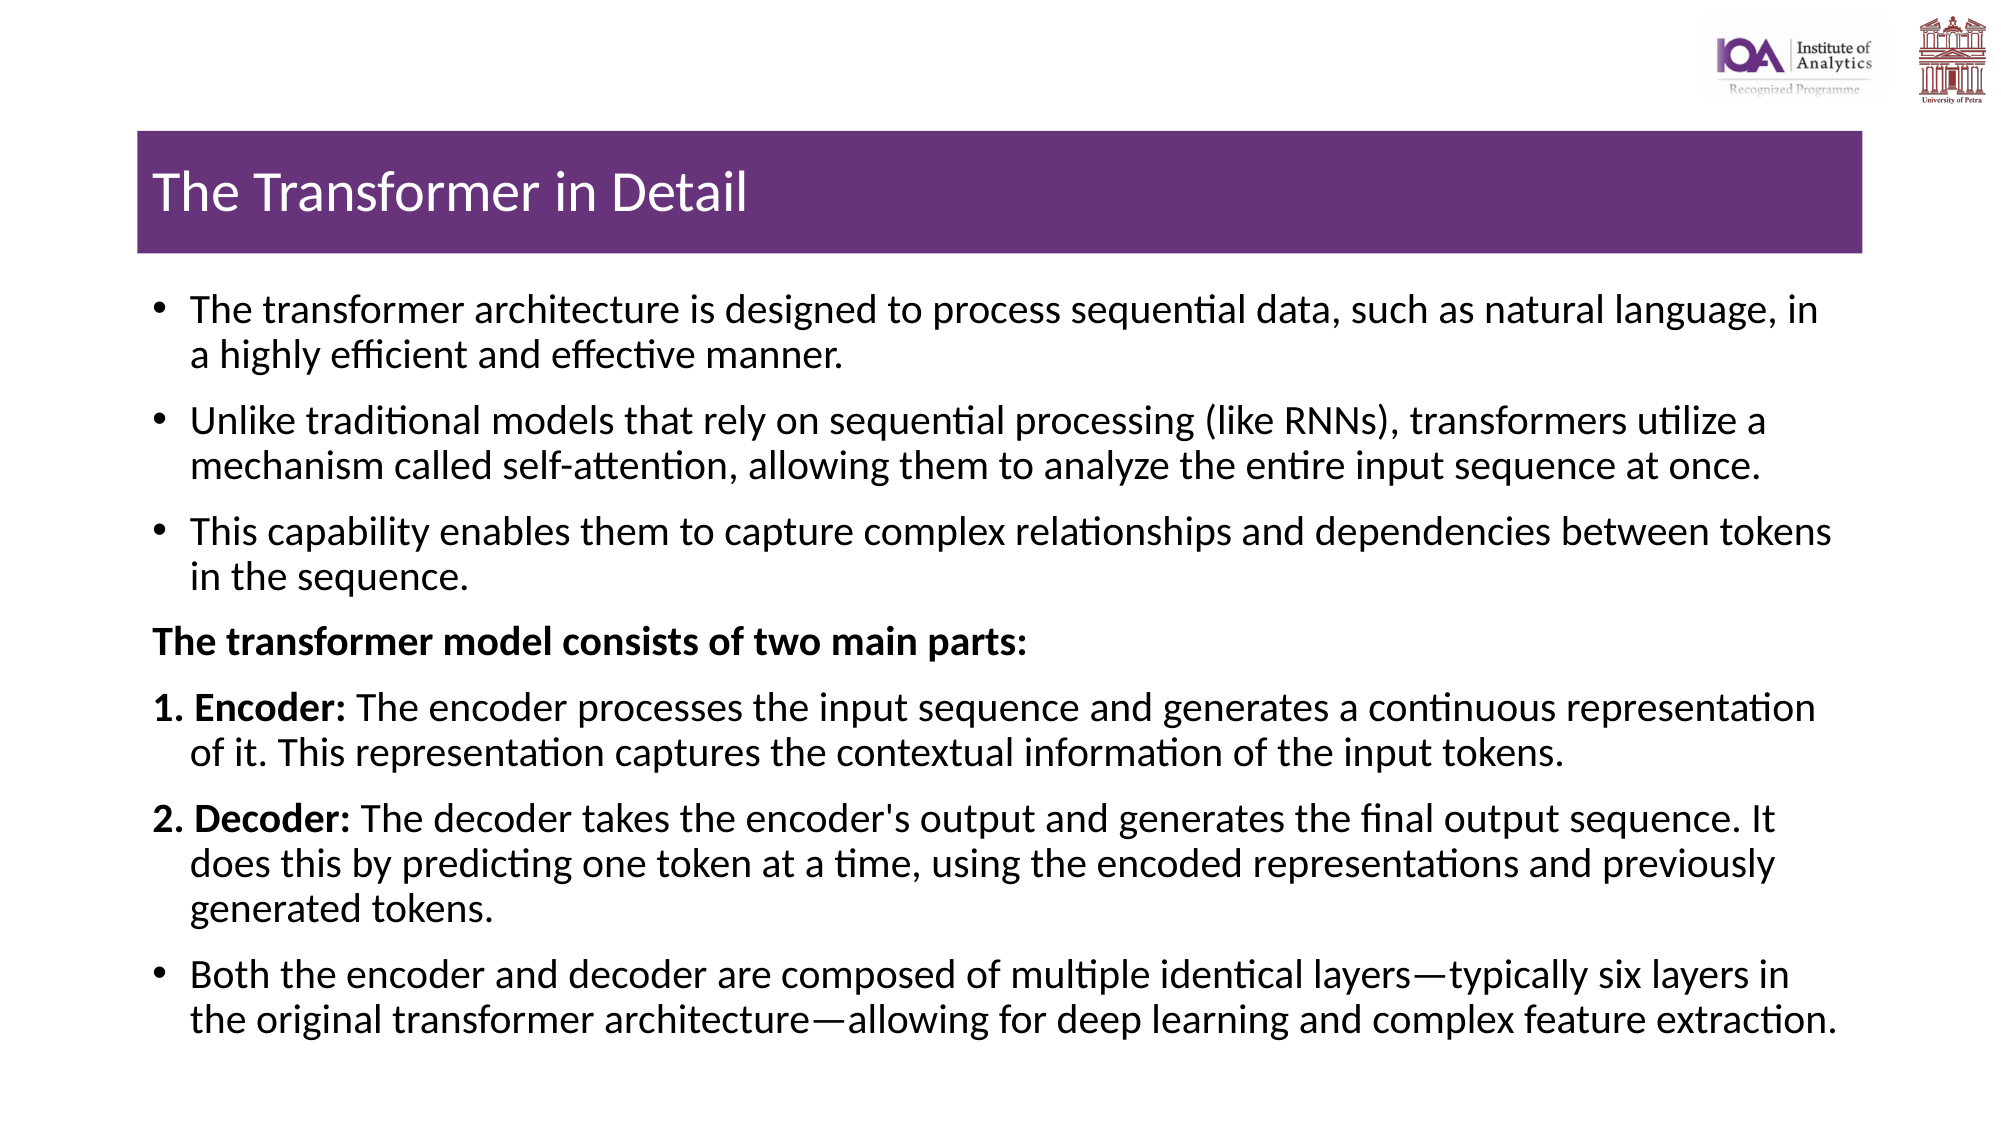

# The Transformer in Detail
The transformer architecture is designed to process sequential data, such as natural language, in a highly efficient and effective manner.
Unlike traditional models that rely on sequential processing (like RNNs), transformers utilize a mechanism called self-attention, allowing them to analyze the entire input sequence at once.
This capability enables them to capture complex relationships and dependencies between tokens in the sequence.
The transformer model consists of two main parts:
1. Encoder: The encoder processes the input sequence and generates a continuous representation of it. This representation captures the contextual information of the input tokens.
2. Decoder: The decoder takes the encoder's output and generates the final output sequence. It does this by predicting one token at a time, using the encoded representations and previously generated tokens.
Both the encoder and decoder are composed of multiple identical layers—typically six layers in the original transformer architecture—allowing for deep learning and complex feature extraction.